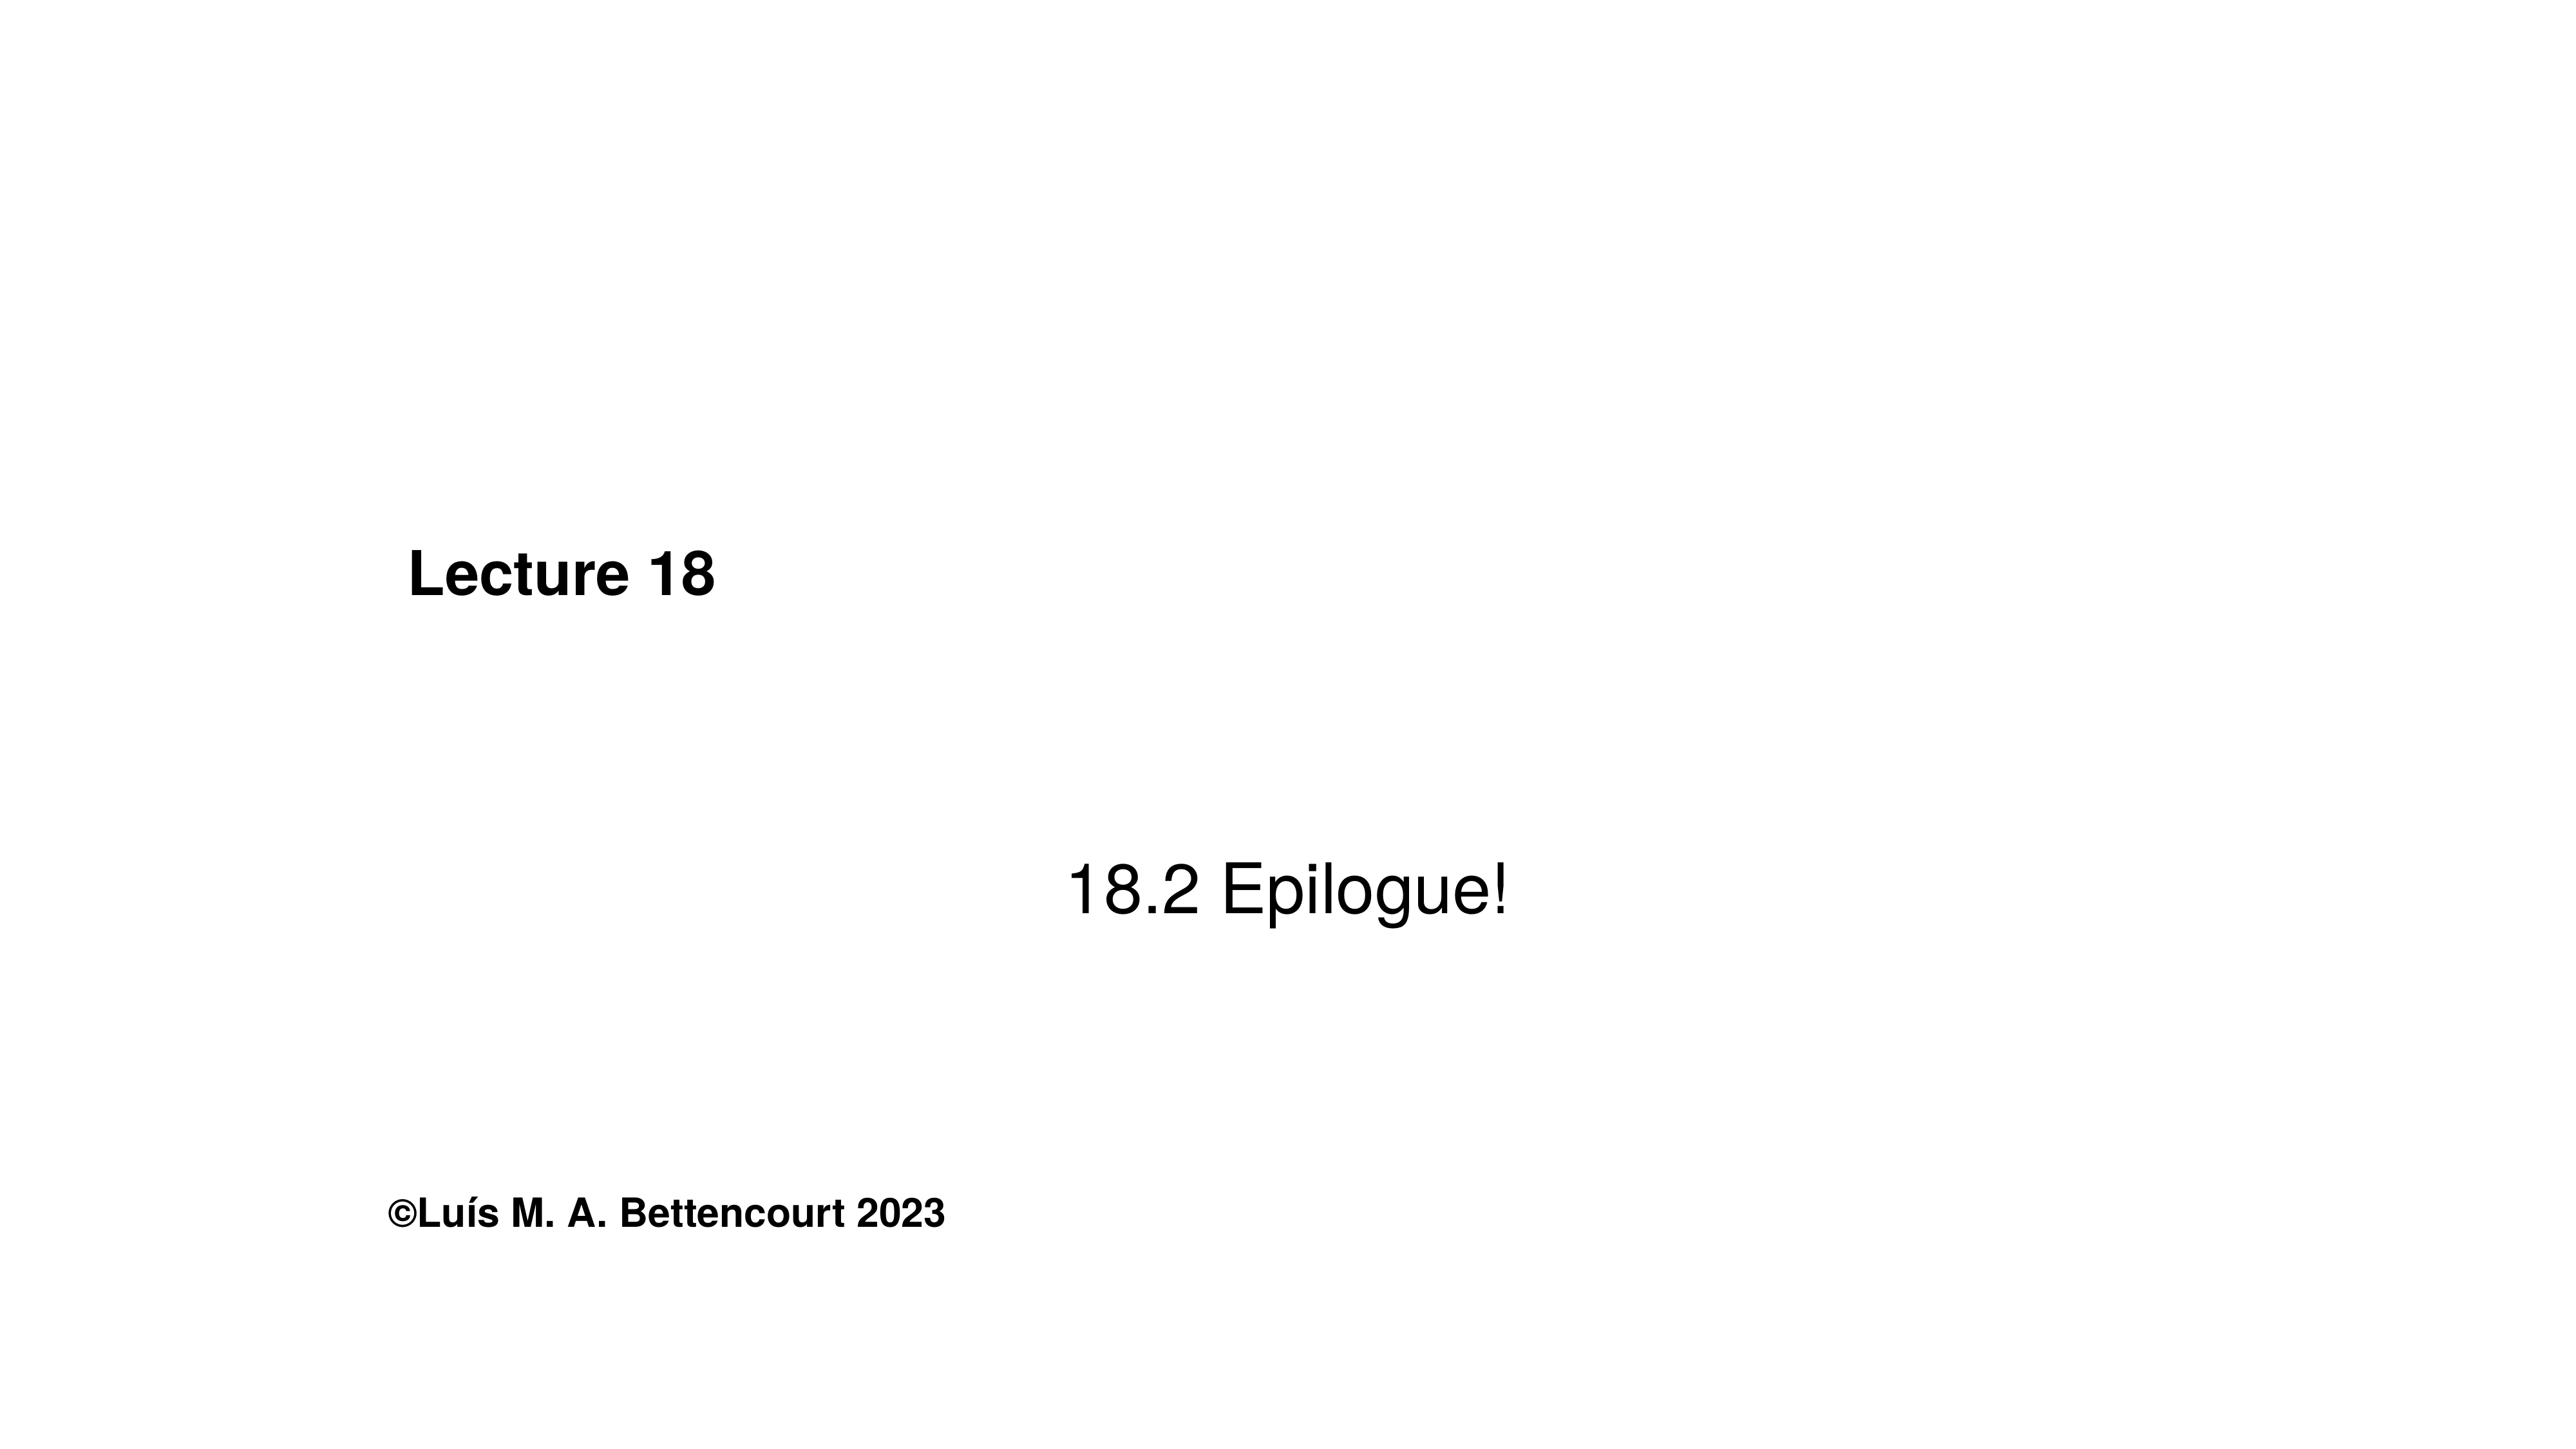

# Lecture 18
18.2 Epilogue!
©Luís M. A. Bettencourt 2023